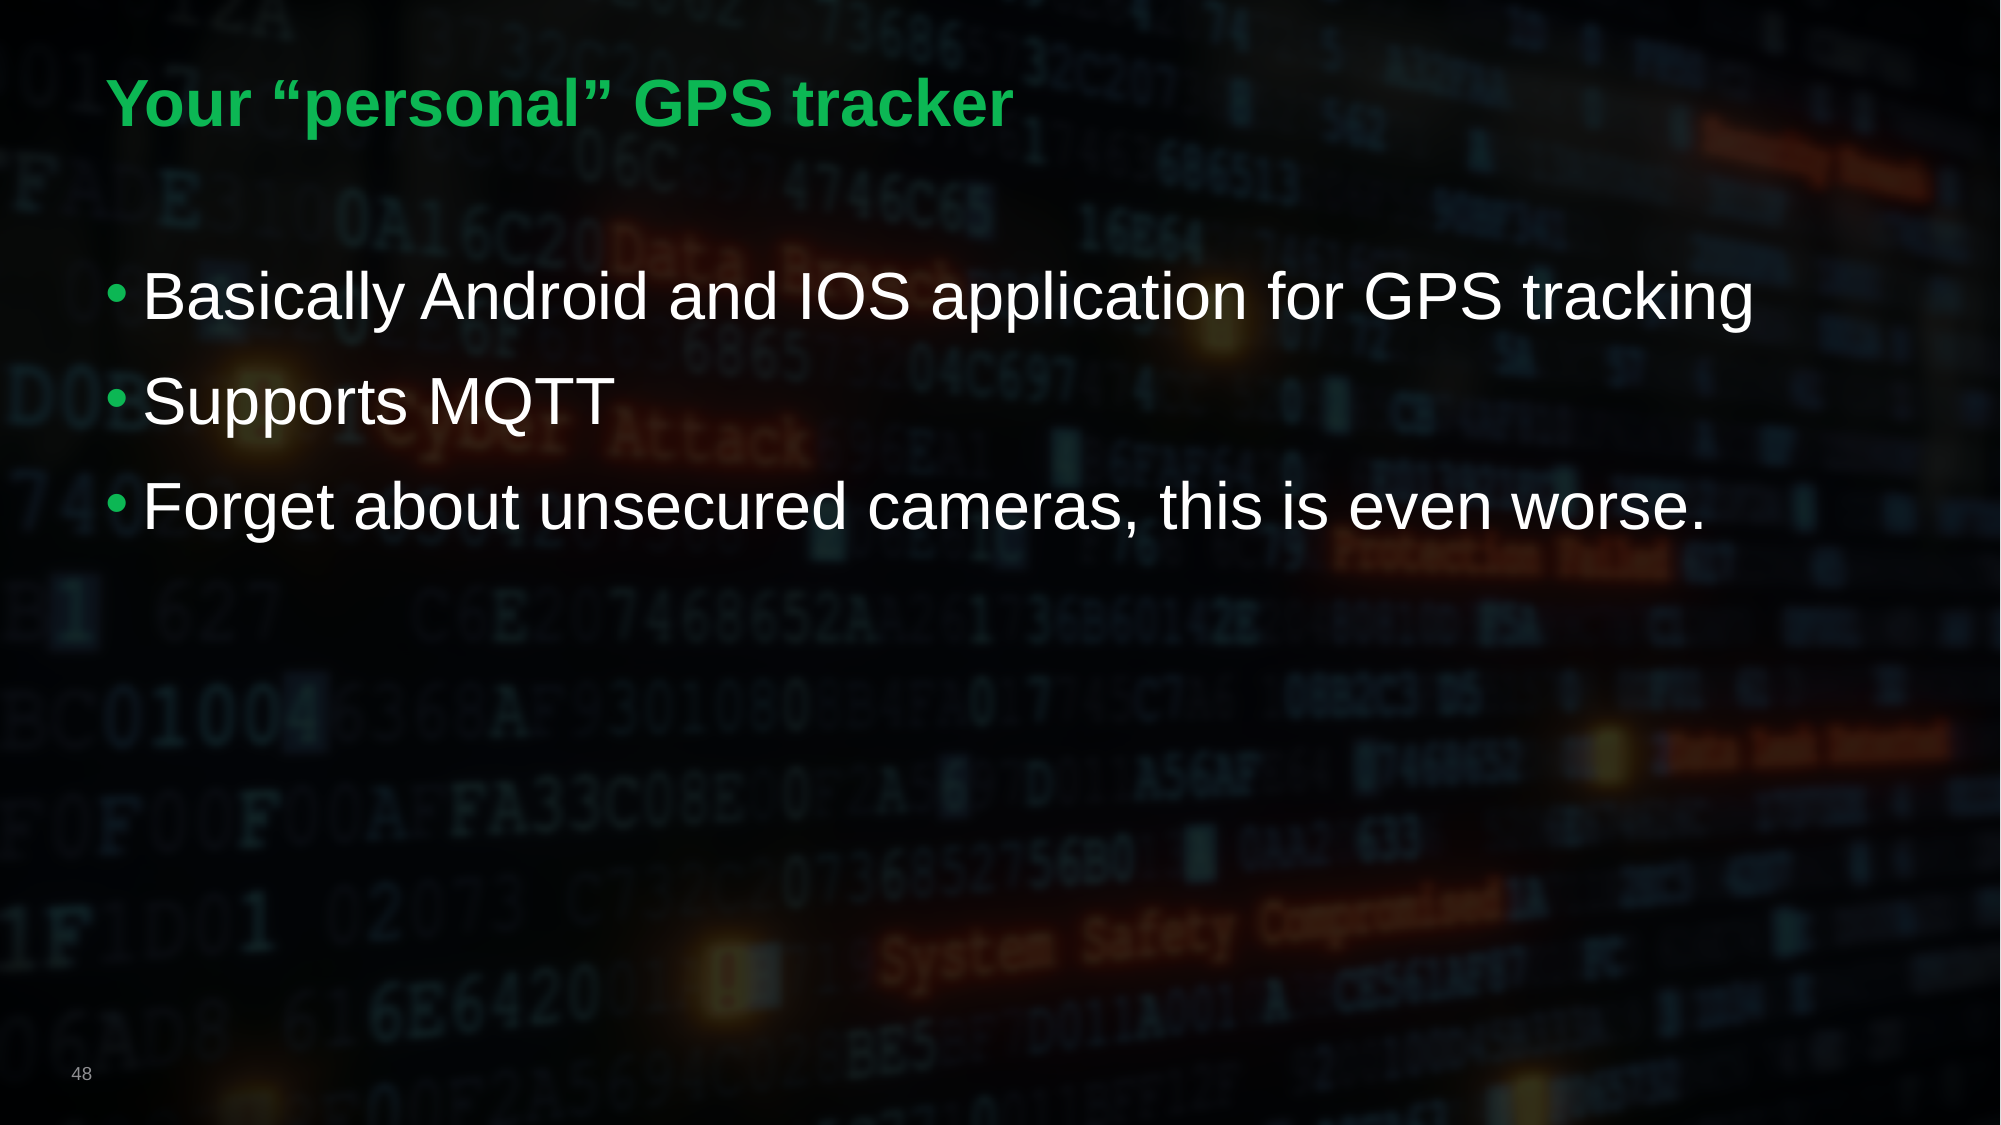

# Your “personal” GPS tracker
Basically Android and IOS application for GPS tracking
Supports MQTT
Forget about unsecured cameras, this is even worse.
48